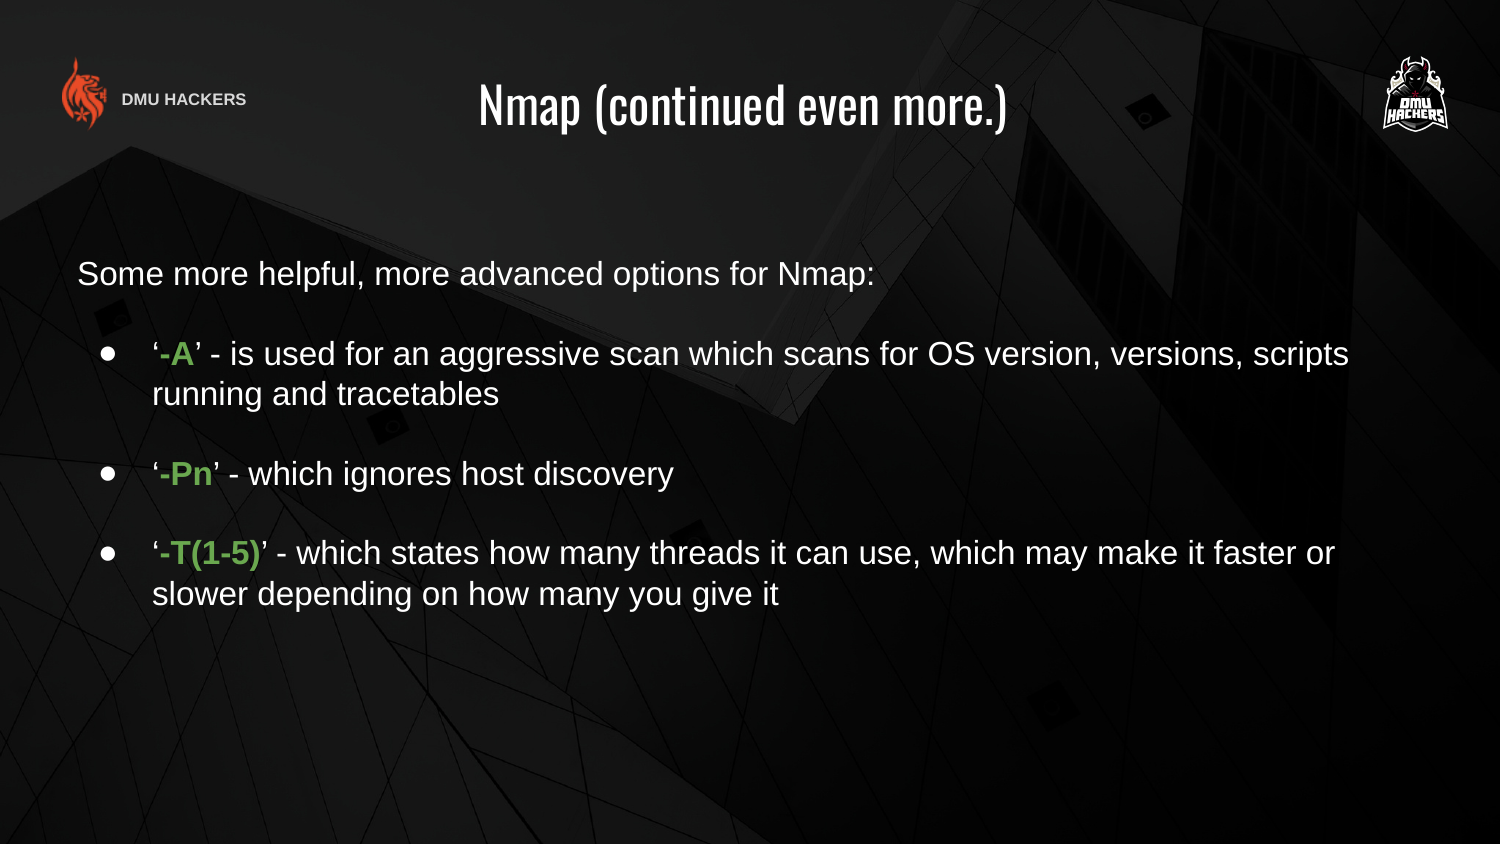

Nmap (continued even more.)
DMU HACKERS

Some more helpful, more advanced options for Nmap:

‘-A’ - is used for an aggressive scan which scans for OS version, versions, scripts running and tracetables

‘-Pn’ - which ignores host discovery

‘-T(1-5)’ - which states how many threads it can use, which may make it faster or slower depending on how many you give it